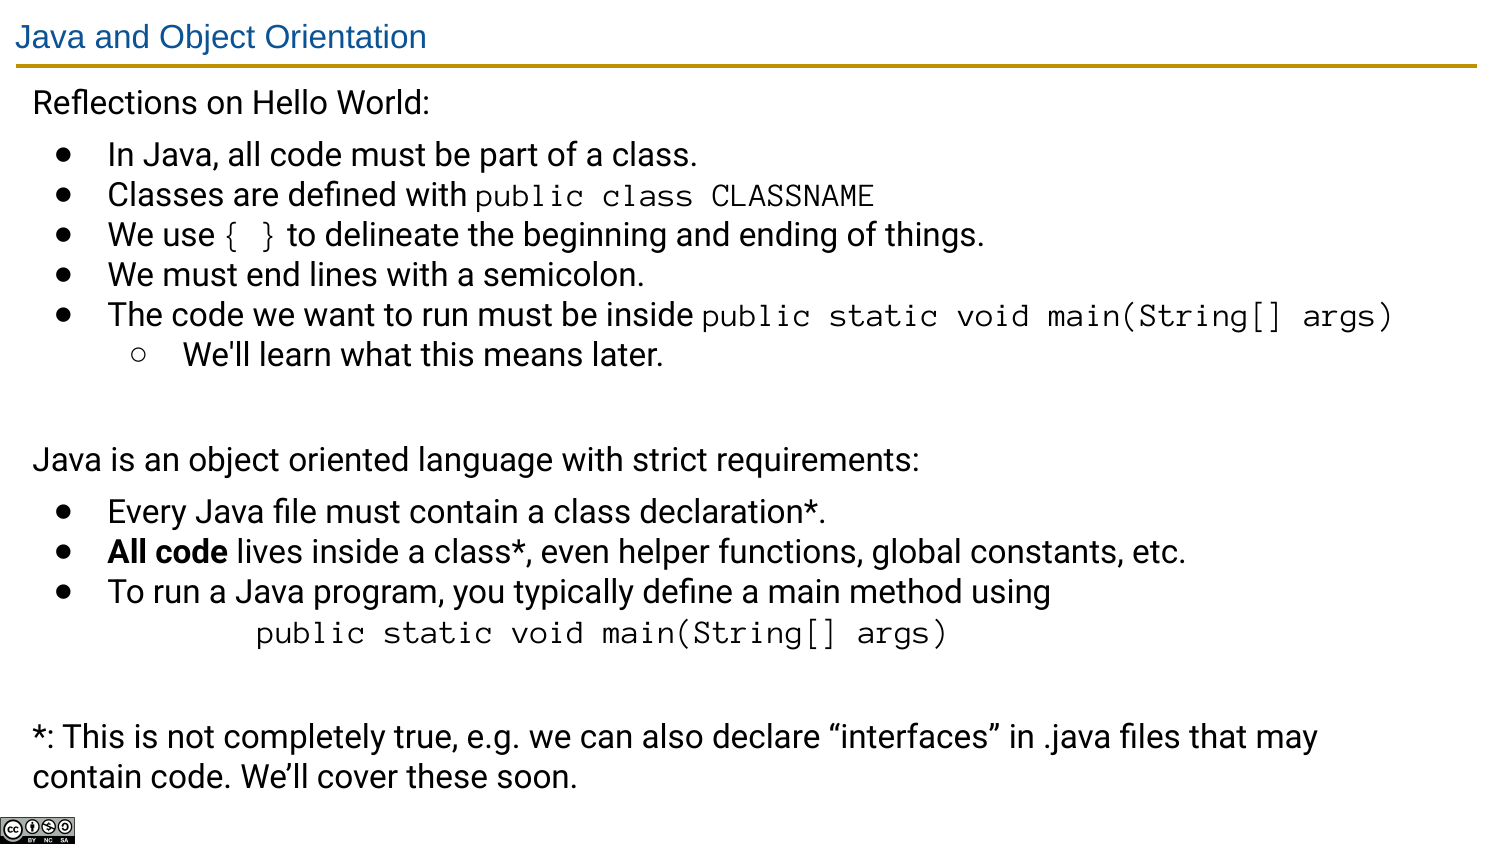

# Java and Object Orientation
Reflections on Hello World:
In Java, all code must be part of a class.
Classes are defined with public class CLASSNAME
We use { } to delineate the beginning and ending of things.
We must end lines with a semicolon.
The code we want to run must be inside public static void main(String[] args)
We'll learn what this means later.

Java is an object oriented language with strict requirements:
Every Java file must contain a class declaration*.
All code lives inside a class*, even helper functions, global constants, etc.
To run a Java program, you typically define a main method using         			public static void main(String[] args)

*: This is not completely true, e.g. we can also declare “interfaces” in .java files that may contain code. We’ll cover these soon.